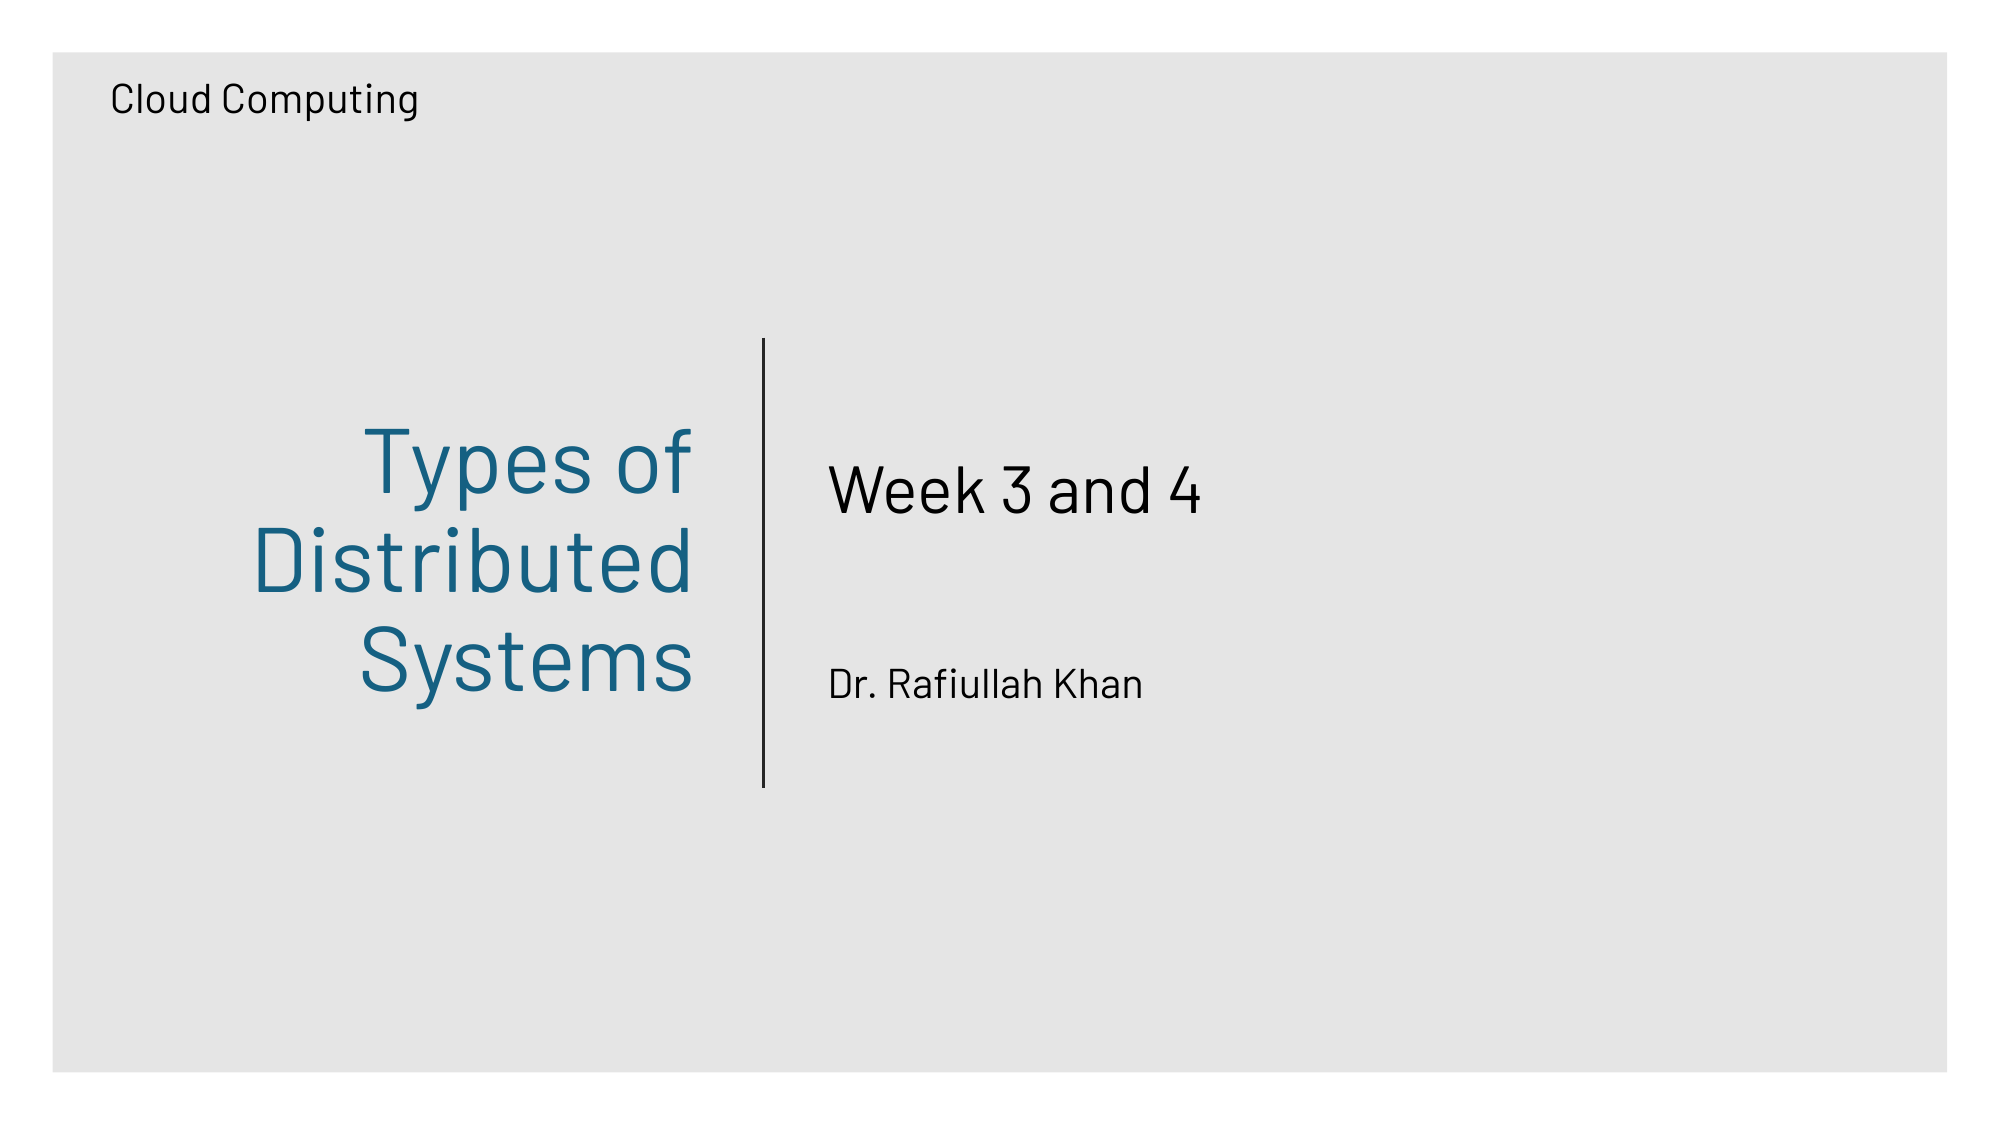

Cloud Computing
# Types of Distributed Systems
Week 3 and 4
Dr. Rafiullah Khan